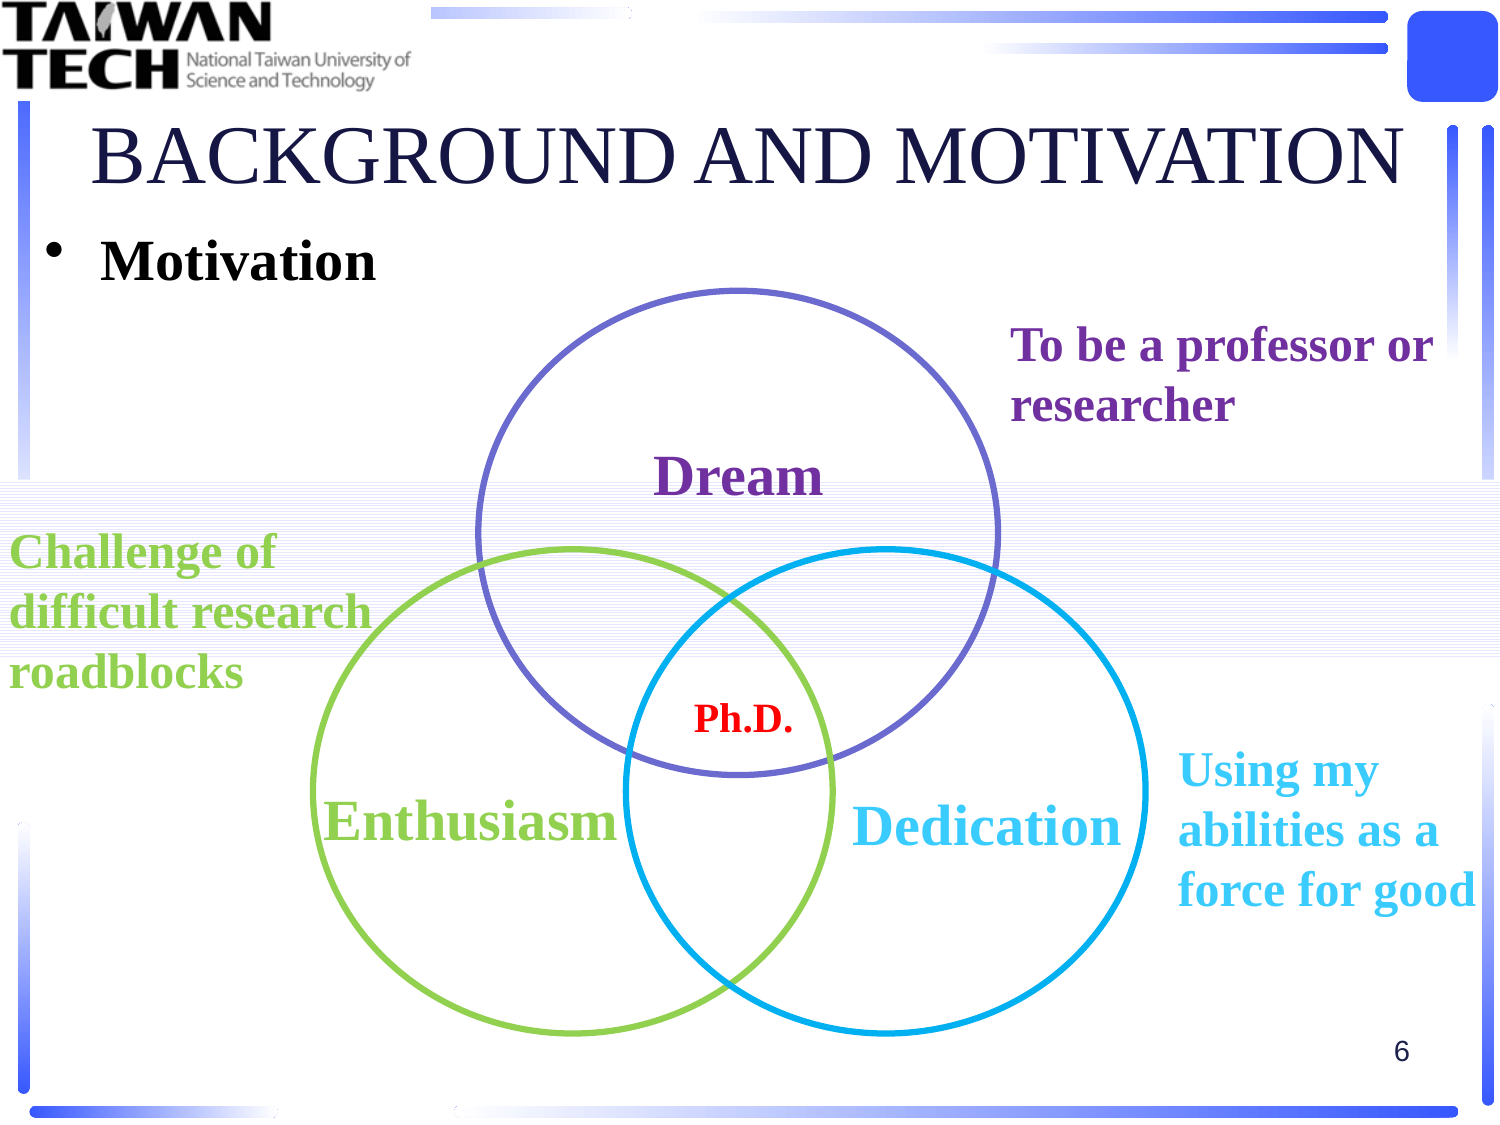

# Background and Motivation
Motivation

To be a professor or researcher
Dream
Challenge of difficult research roadblocks

Ph.D.
Using my abilities as a force for good
Enthusiasm
Dedication
6